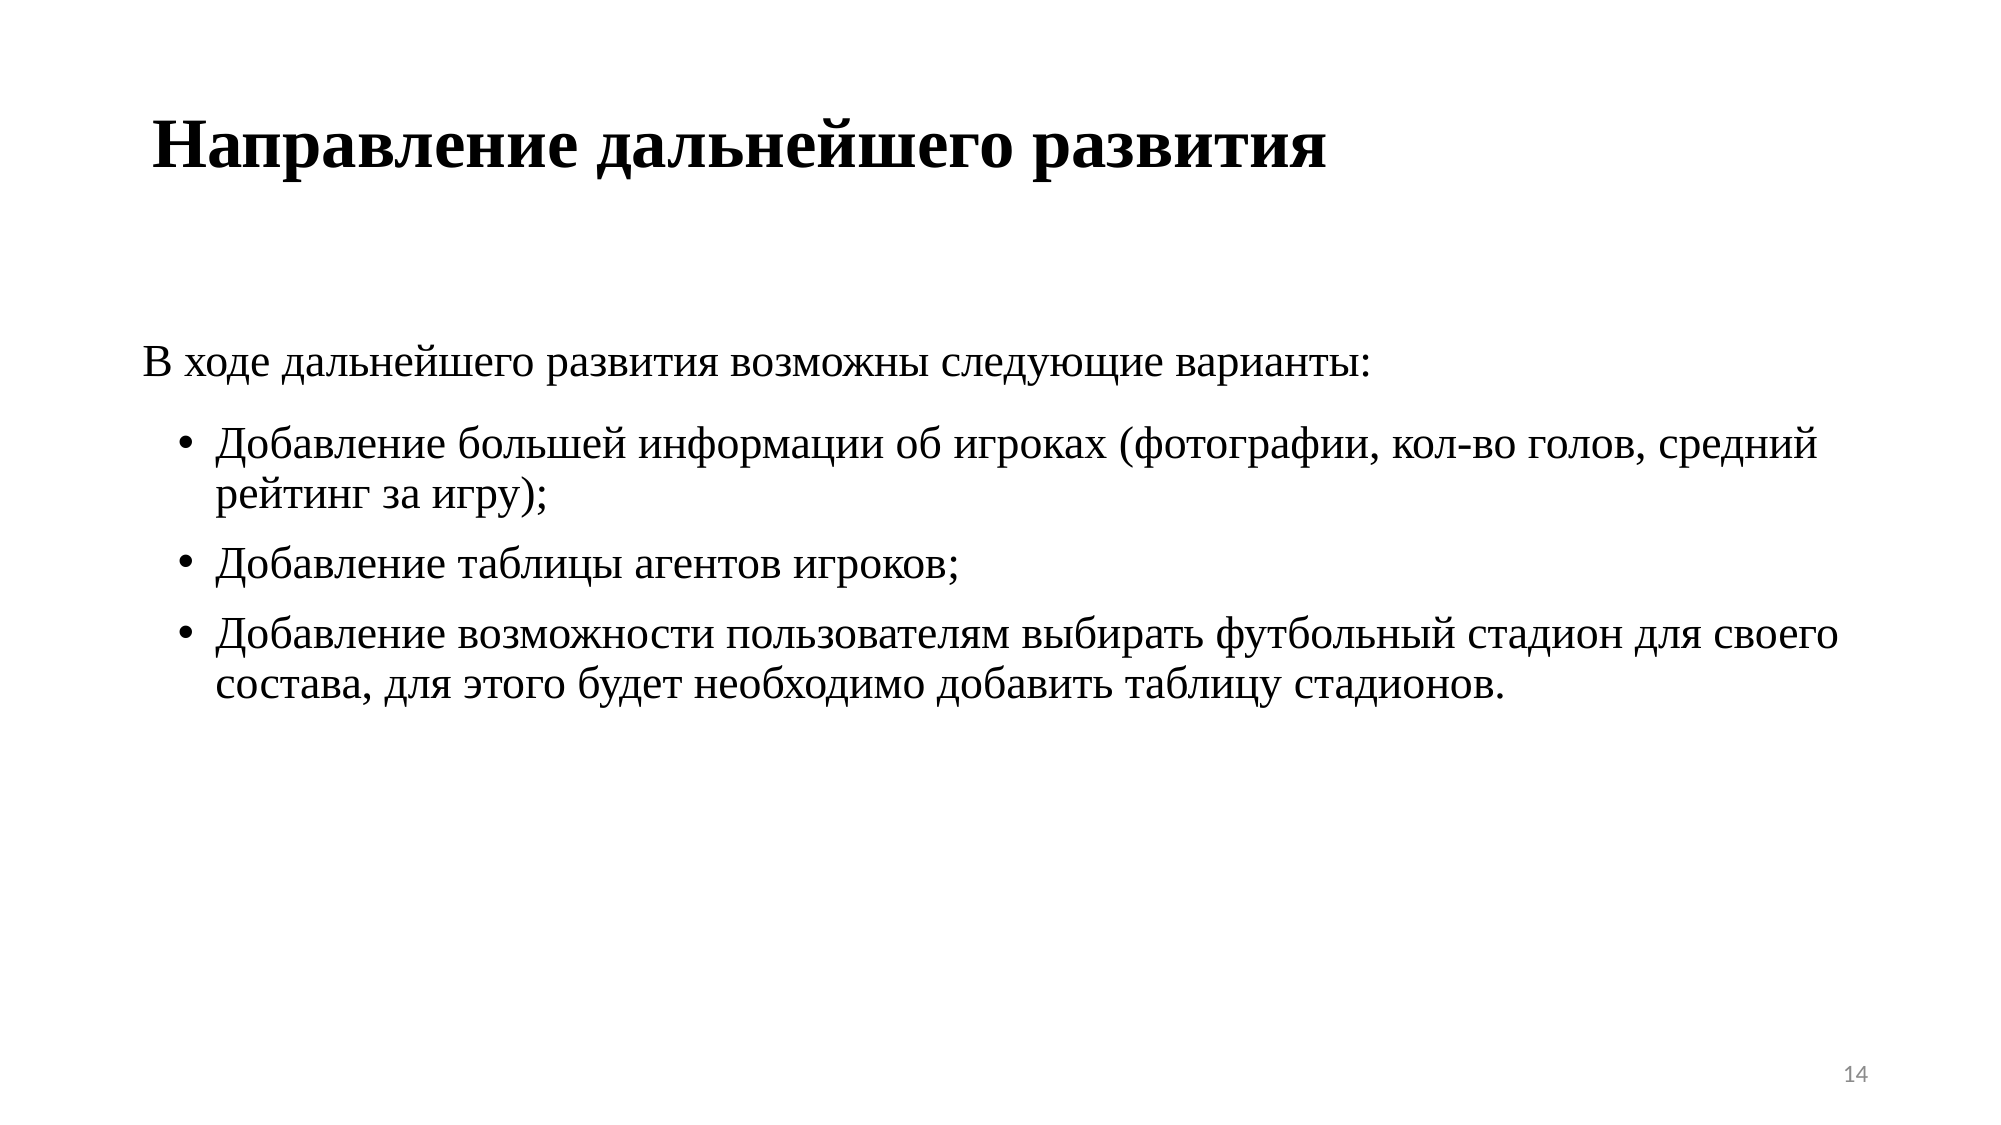

# Направление дальнейшего развития
В ходе дальнейшего развития возможны следующие варианты:
Добавление большей информации об игроках (фотографии, кол-во голов, средний рейтинг за игру);
Добавление таблицы агентов игроков;
Добавление возможности пользователям выбирать футбольный стадион для своего состава, для этого будет необходимо добавить таблицу стадионов.

14